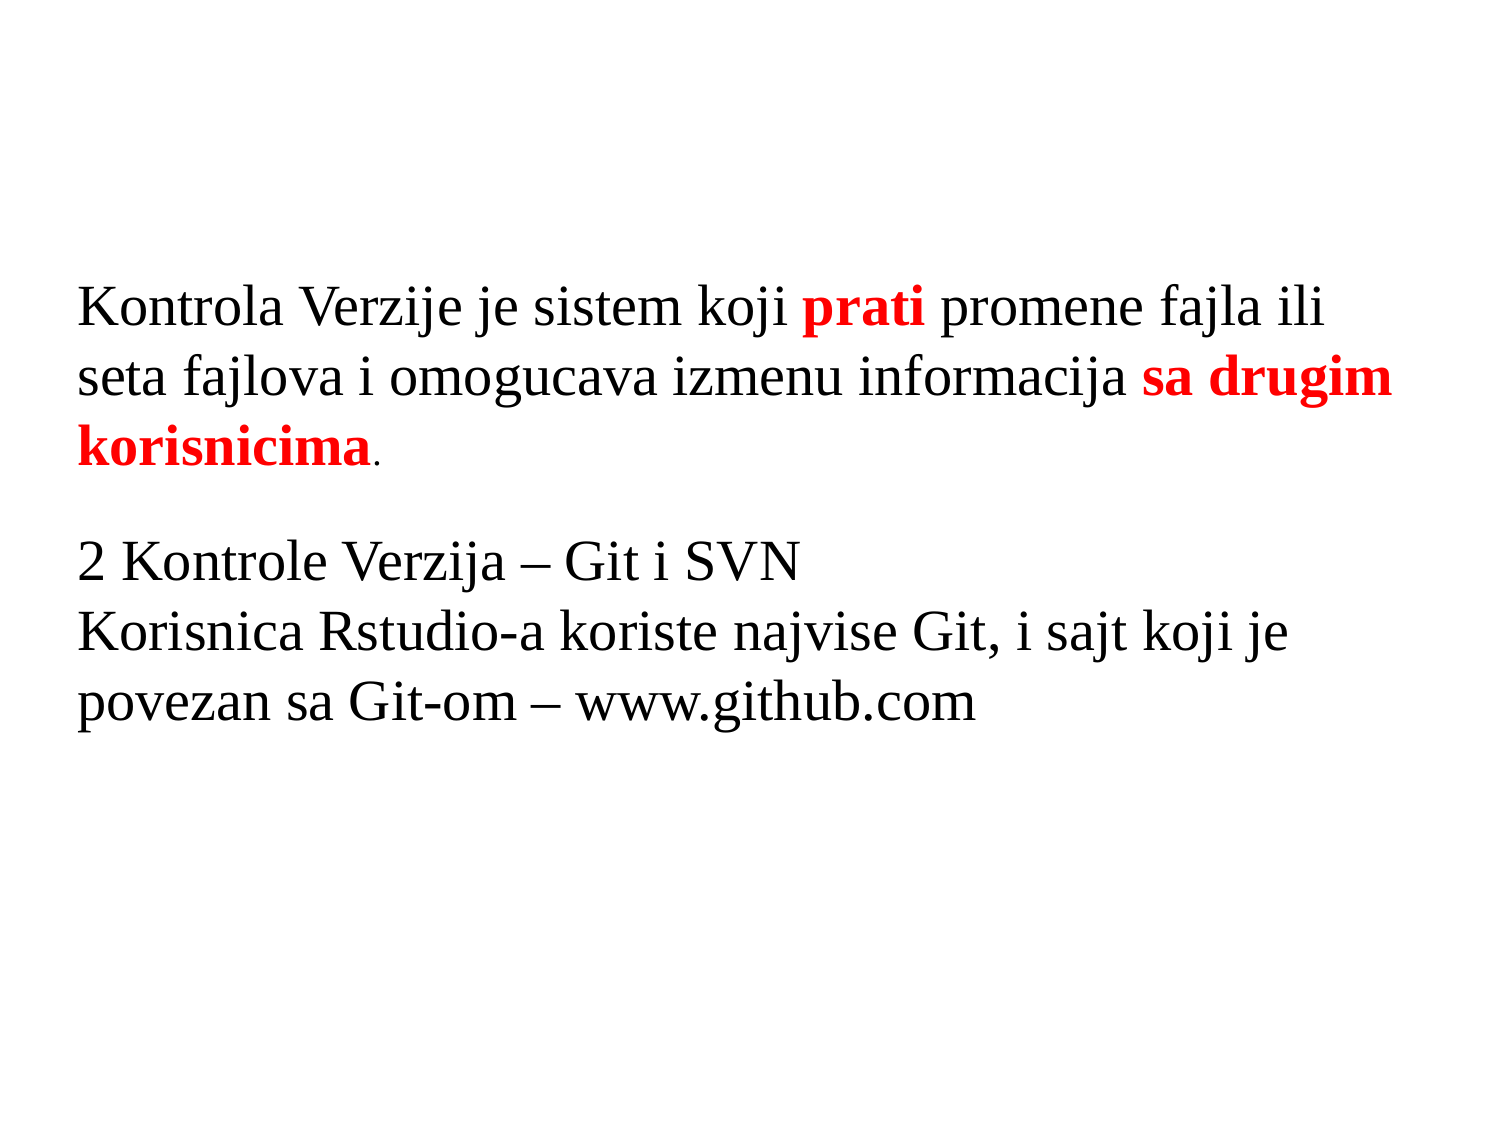

Kontrola Verzije je sistem koji prati promene fajla ili seta fajlova i omogucava izmenu informacija sa drugim korisnicima.

2 Kontrole Verzija – Git i SVN
Korisnica Rstudio-a koriste najvise Git, i sajt koji je povezan sa Git-om – www.github.com